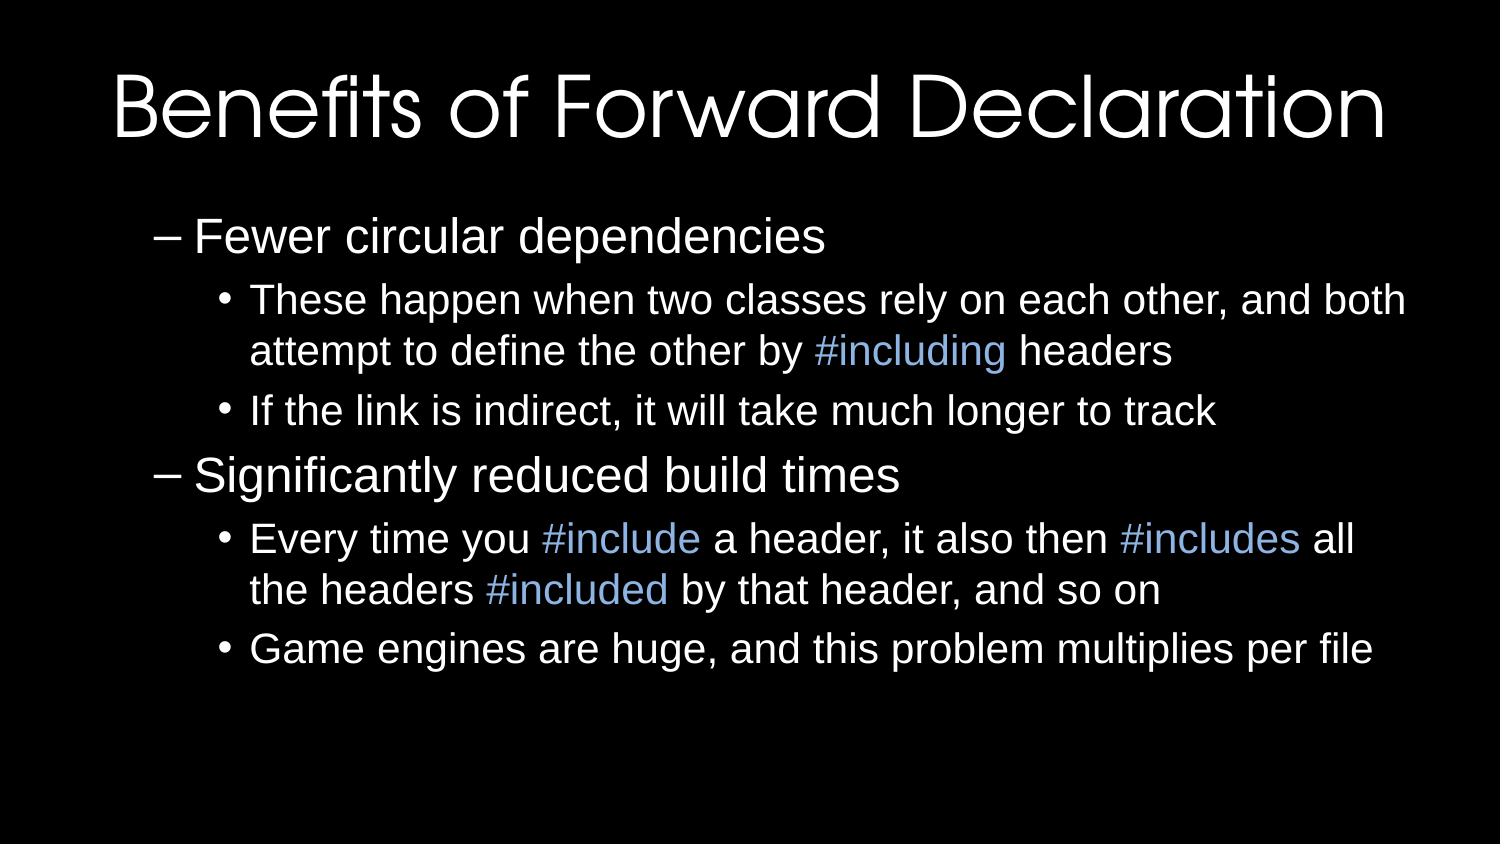

# Benefits of Forward Declaration
Fewer circular dependencies
These happen when two classes rely on each other, and both attempt to define the other by #including headers
If the link is indirect, it will take much longer to track
Significantly reduced build times
Every time you #include a header, it also then #includes all the headers #included by that header, and so on
Game engines are huge, and this problem multiplies per file